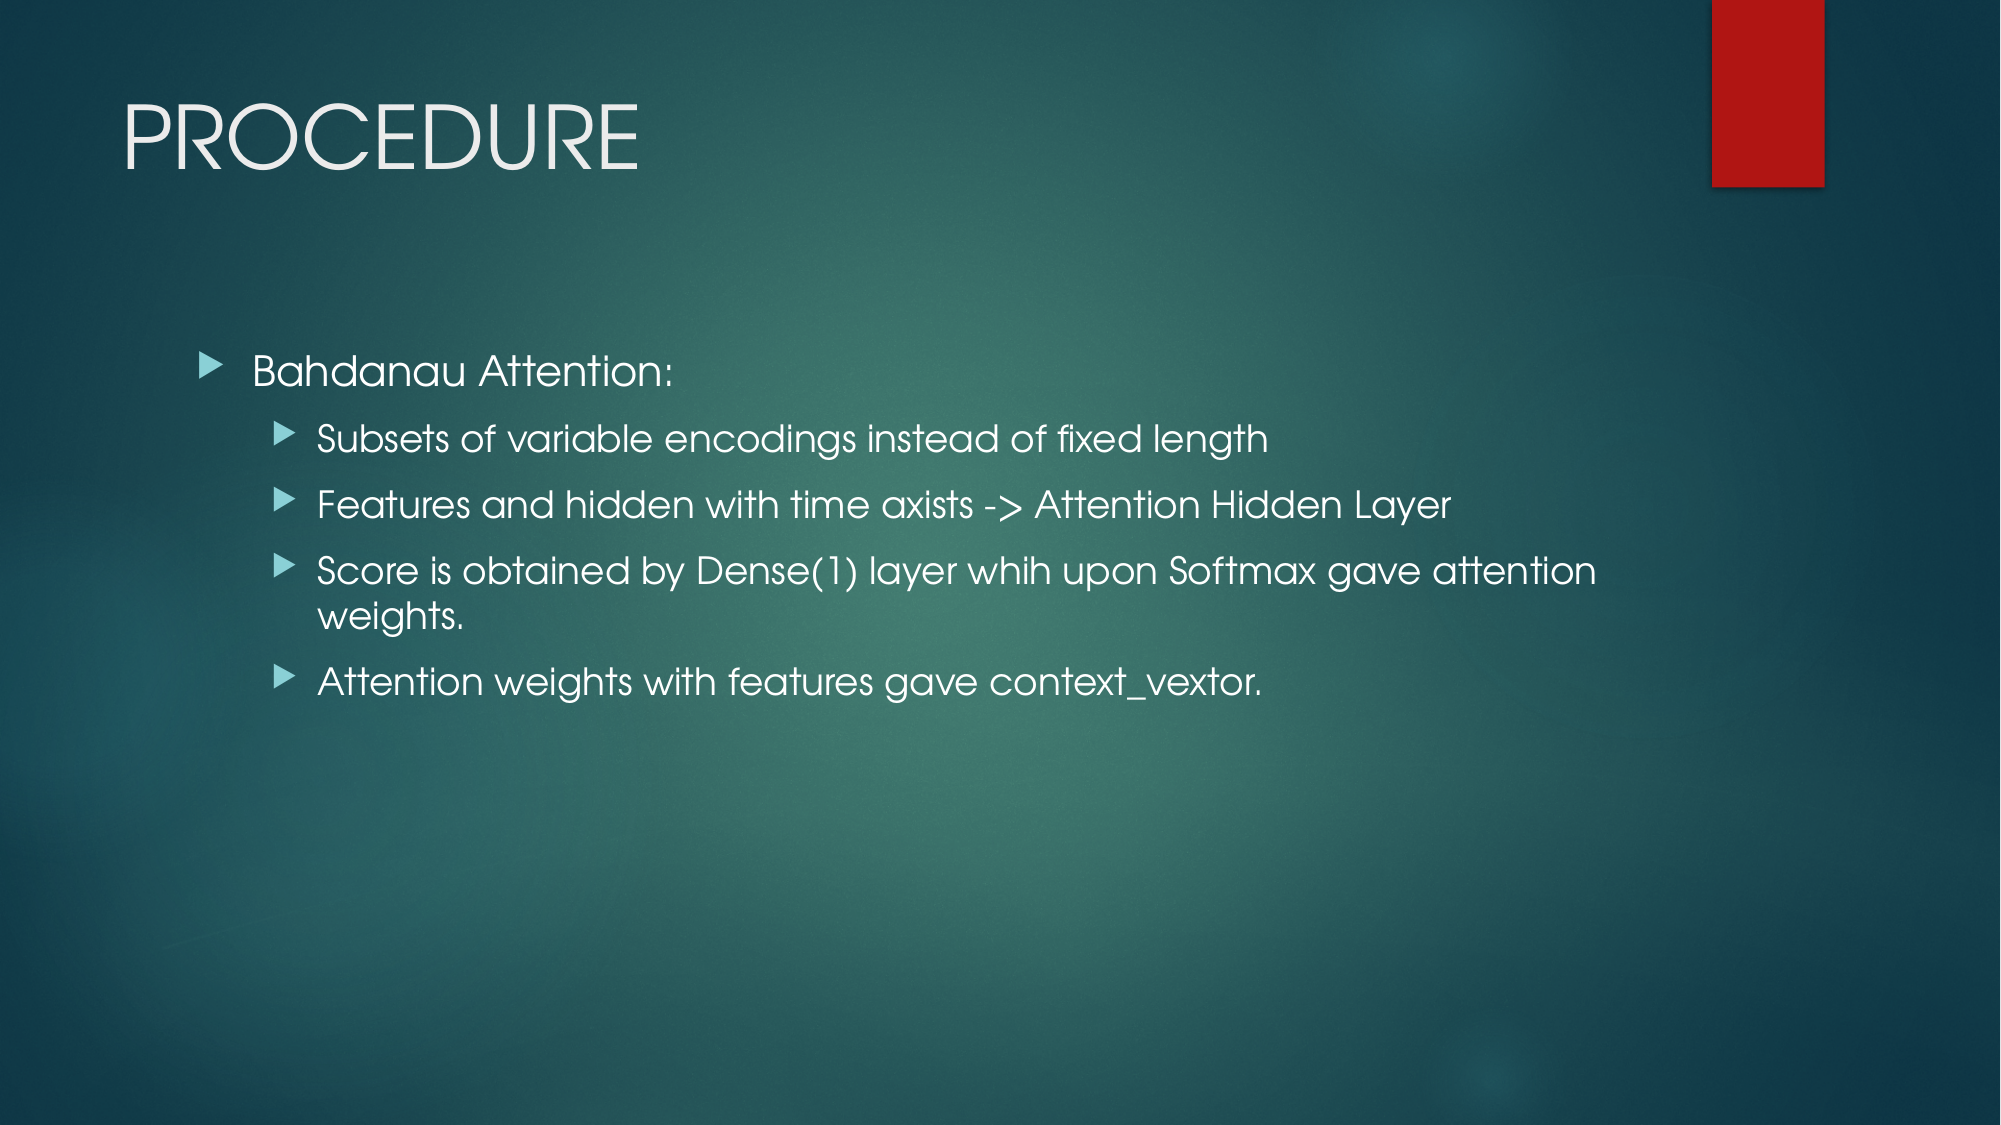

# PROCEDURE
Bahdanau Attention:
Subsets of variable encodings instead of fixed length
Features and hidden with time axists -> Attention Hidden Layer
Score is obtained by Dense(1) layer whih upon Softmax gave attention weights.
Attention weights with features gave context_vextor.